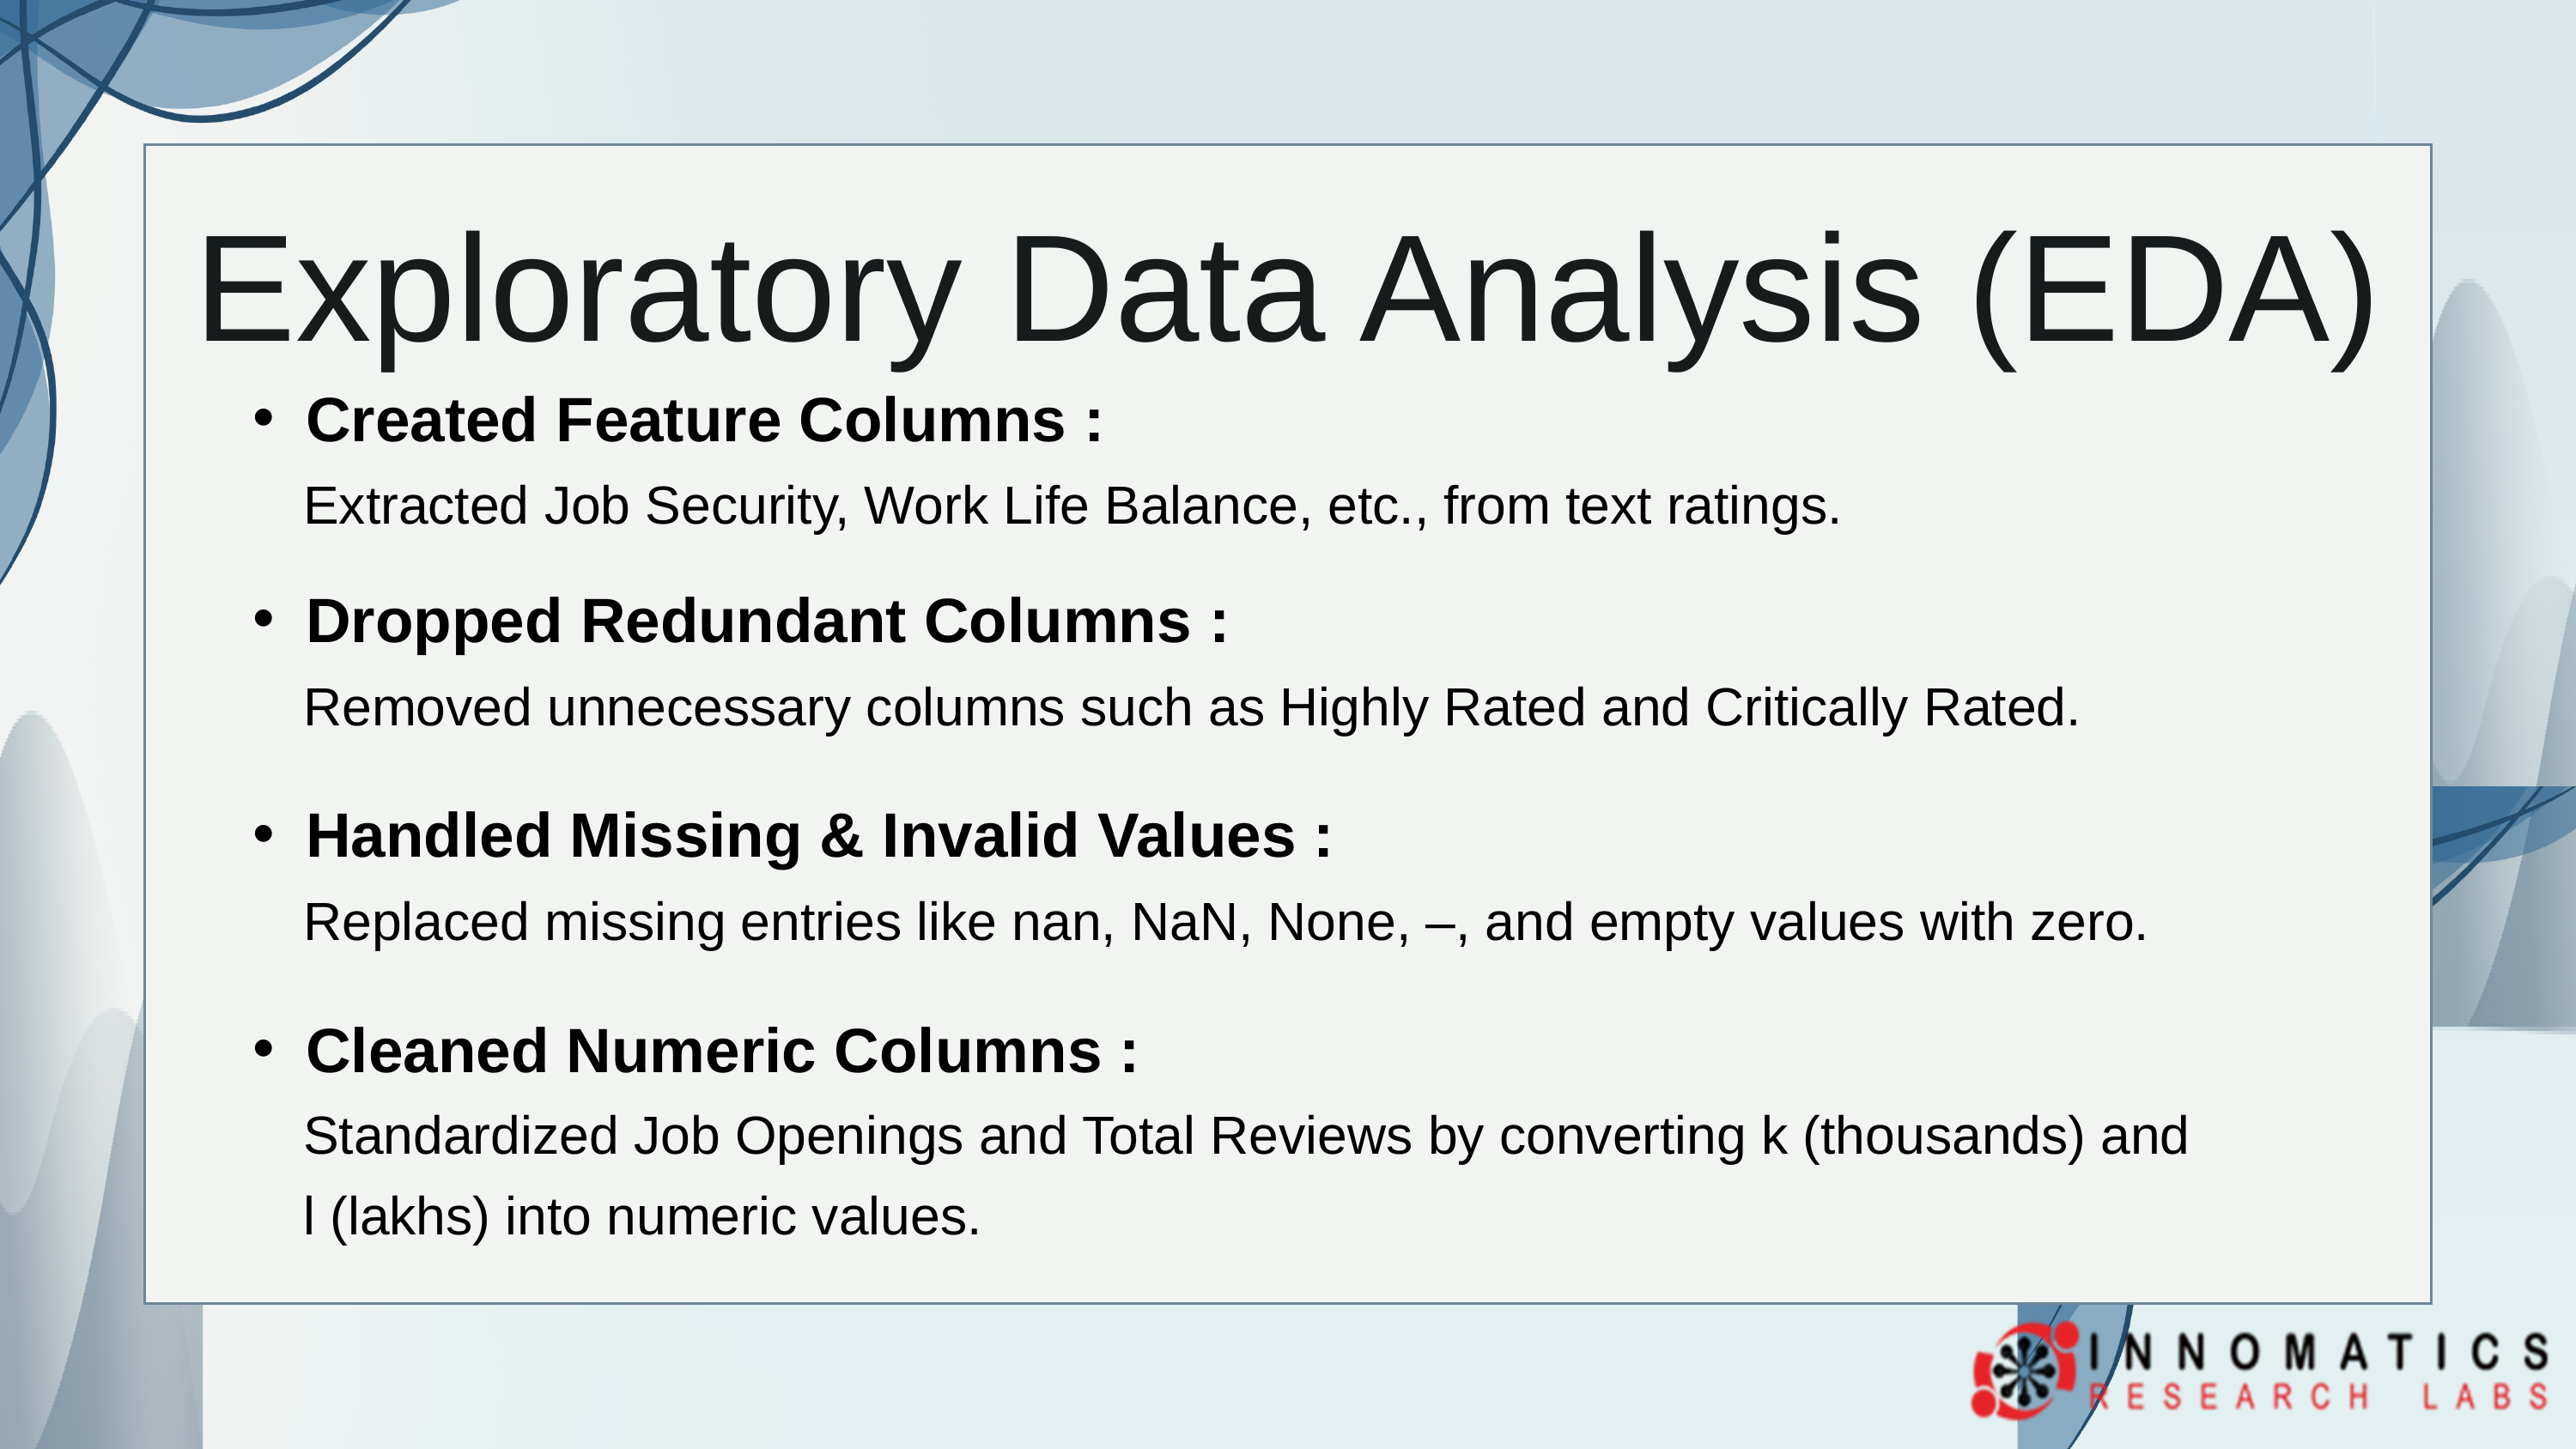

Exploratory Data Analysis (EDA)

Created Feature Columns :
       Extracted Job Security, Work Life Balance, etc., from text ratings.

Dropped Redundant Columns :
       Removed unnecessary columns such as Highly Rated and Critically Rated.

Handled Missing & Invalid Values :
       Replaced missing entries like nan, NaN, None, –, and empty values with zero.

Cleaned Numeric Columns :
       Standardized Job Openings and Total Reviews by converting k (thousands) and
       l (lakhs) into numeric values.